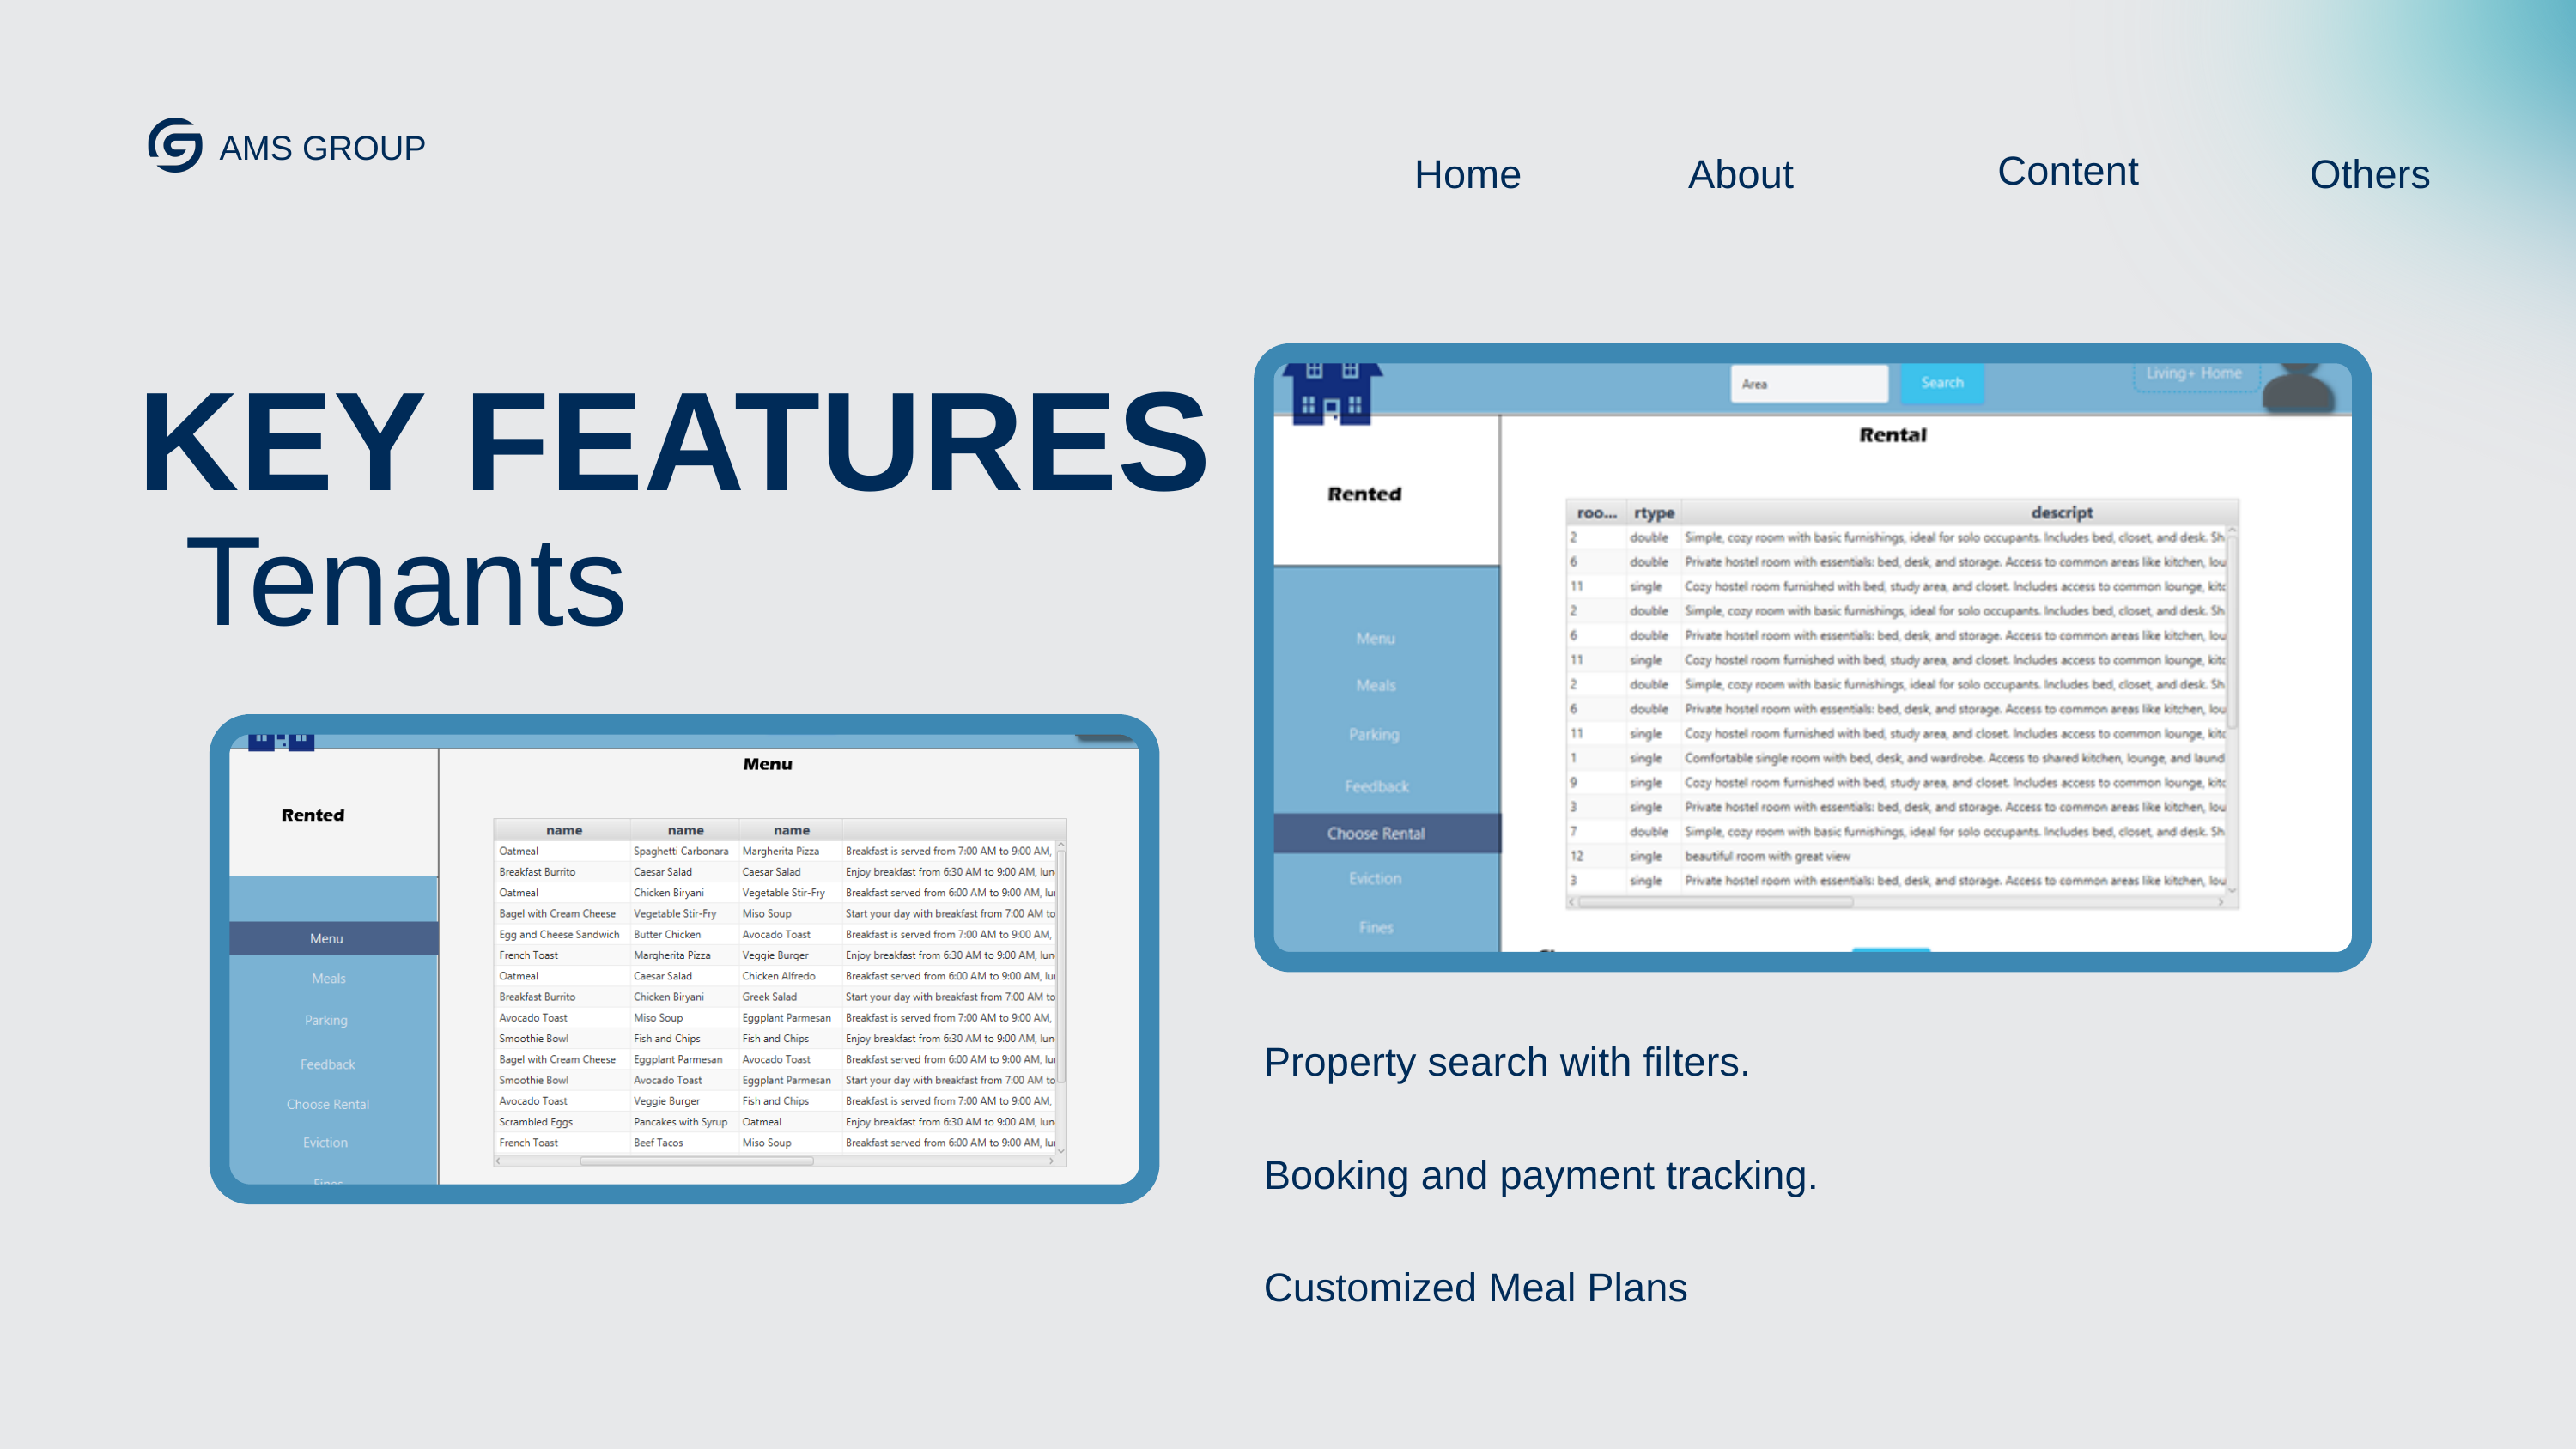

AMS GROUP
Content
Home
Others
About
KEY FEATURES

Tenants

Property search with filters.

Booking and payment tracking.

Customized Meal Plans